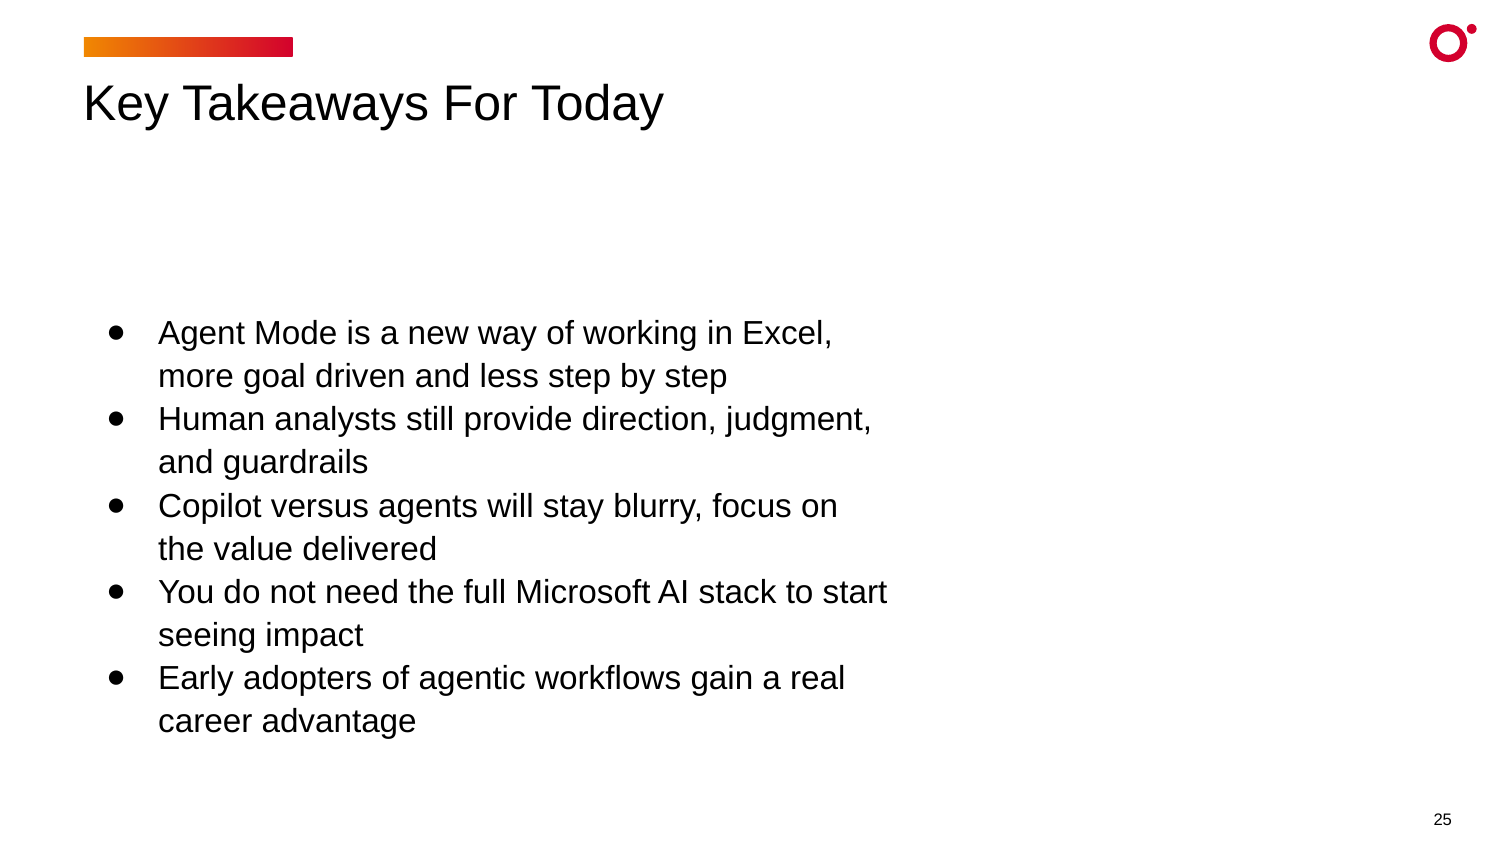

# Key Takeaways For Today

Agent Mode is a new way of working in Excel, more goal driven and less step by step
Human analysts still provide direction, judgment, and guardrails
Copilot versus agents will stay blurry, focus on the value delivered
You do not need the full Microsoft AI stack to start seeing impact
Early adopters of agentic workflows gain a real career advantage
25